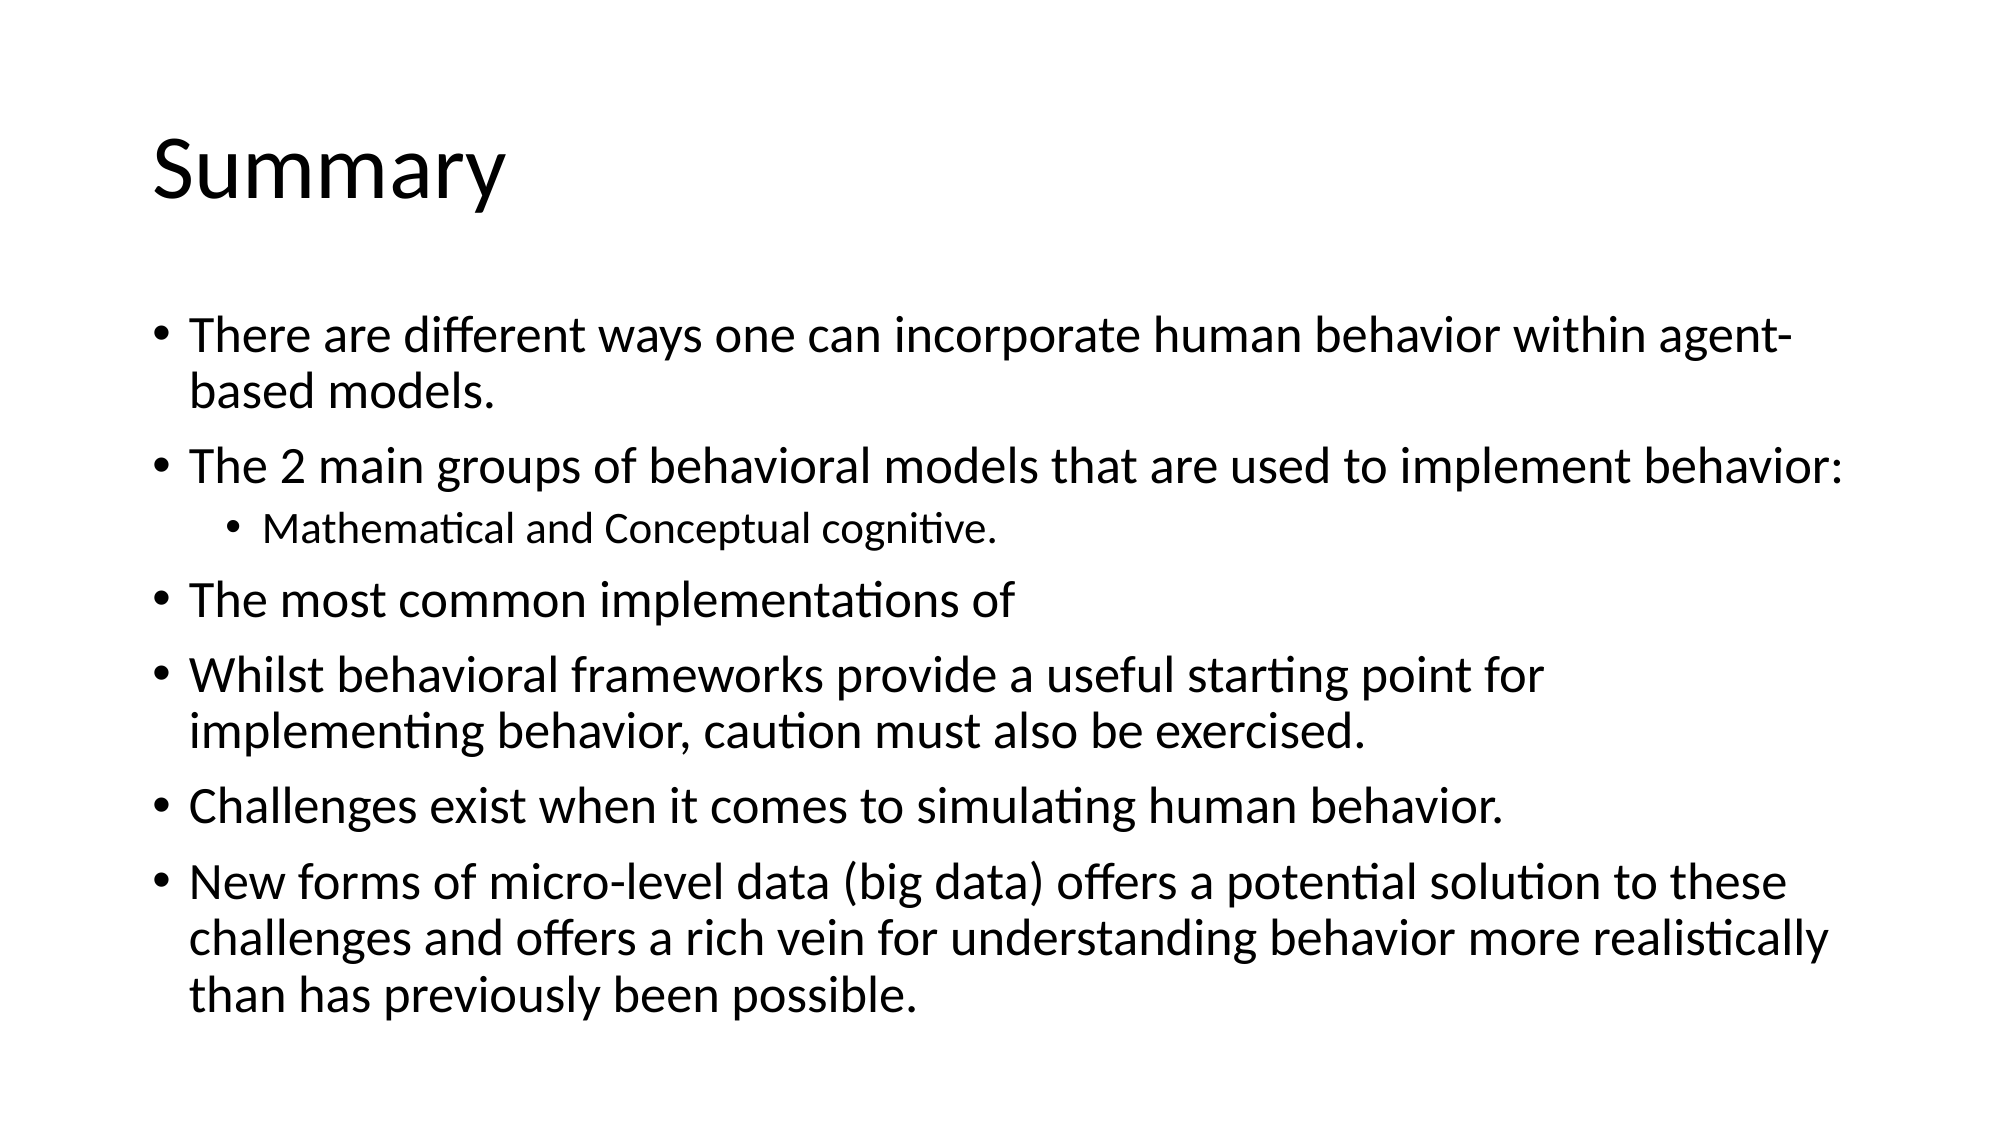

# Summary
There are different ways one can incorporate human behavior within agent-based models.
The 2 main groups of behavioral models that are used to implement behavior:
Mathematical and Conceptual cognitive.
The most common implementations of
Whilst behavioral frameworks provide a useful starting point for implementing behavior, caution must also be exercised.
Challenges exist when it comes to simulating human behavior.
New forms of micro-level data (big data) offers a potential solution to these challenges and offers a rich vein for understanding behavior more realistically than has previously been possible.